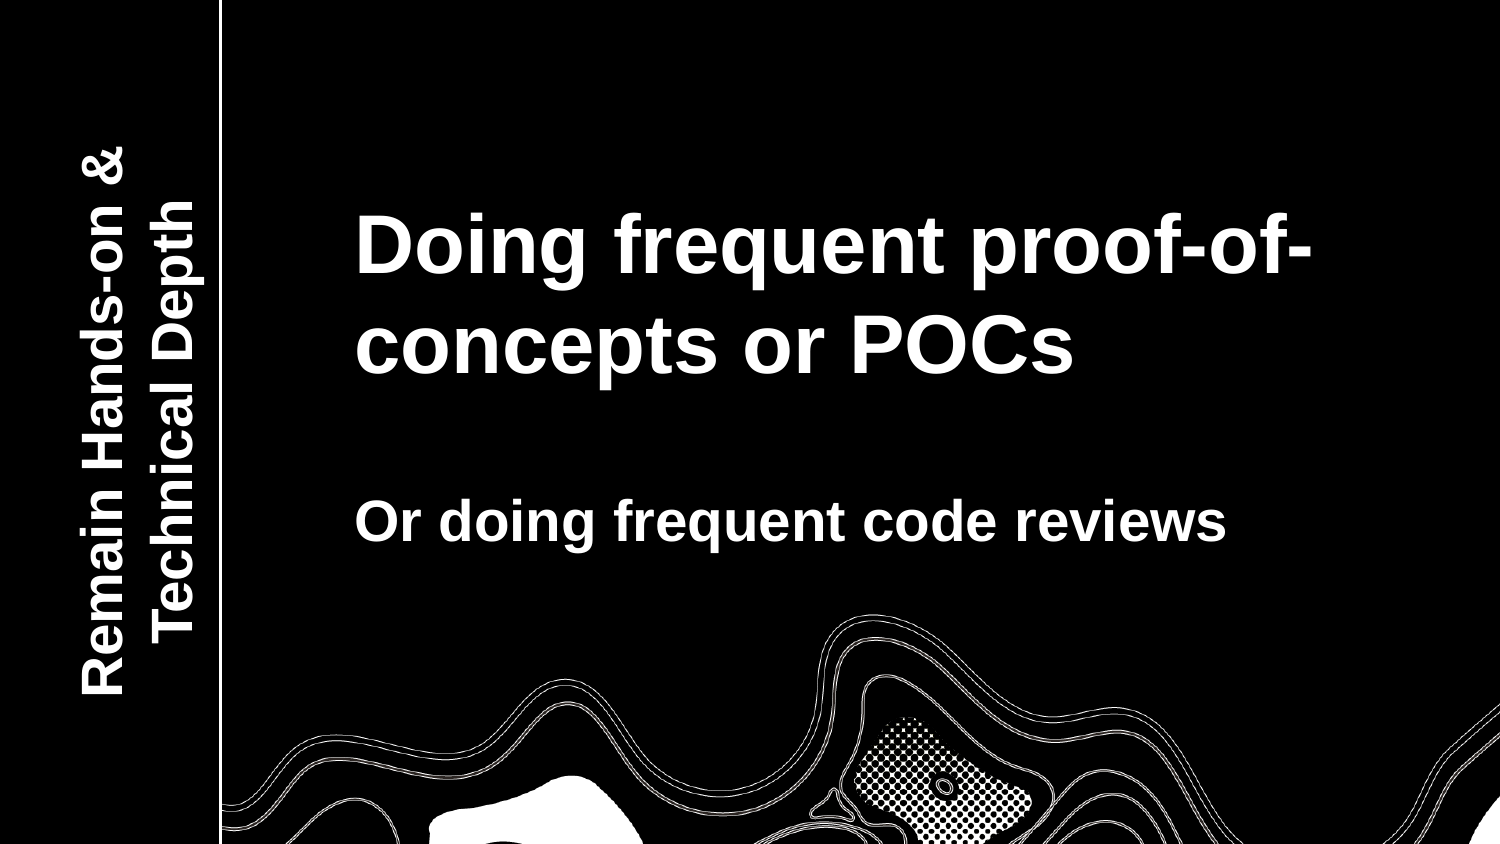

Doing frequent proof-of-concepts or POCs
# Remain Hands-on & Technical Depth
Or doing frequent code reviews